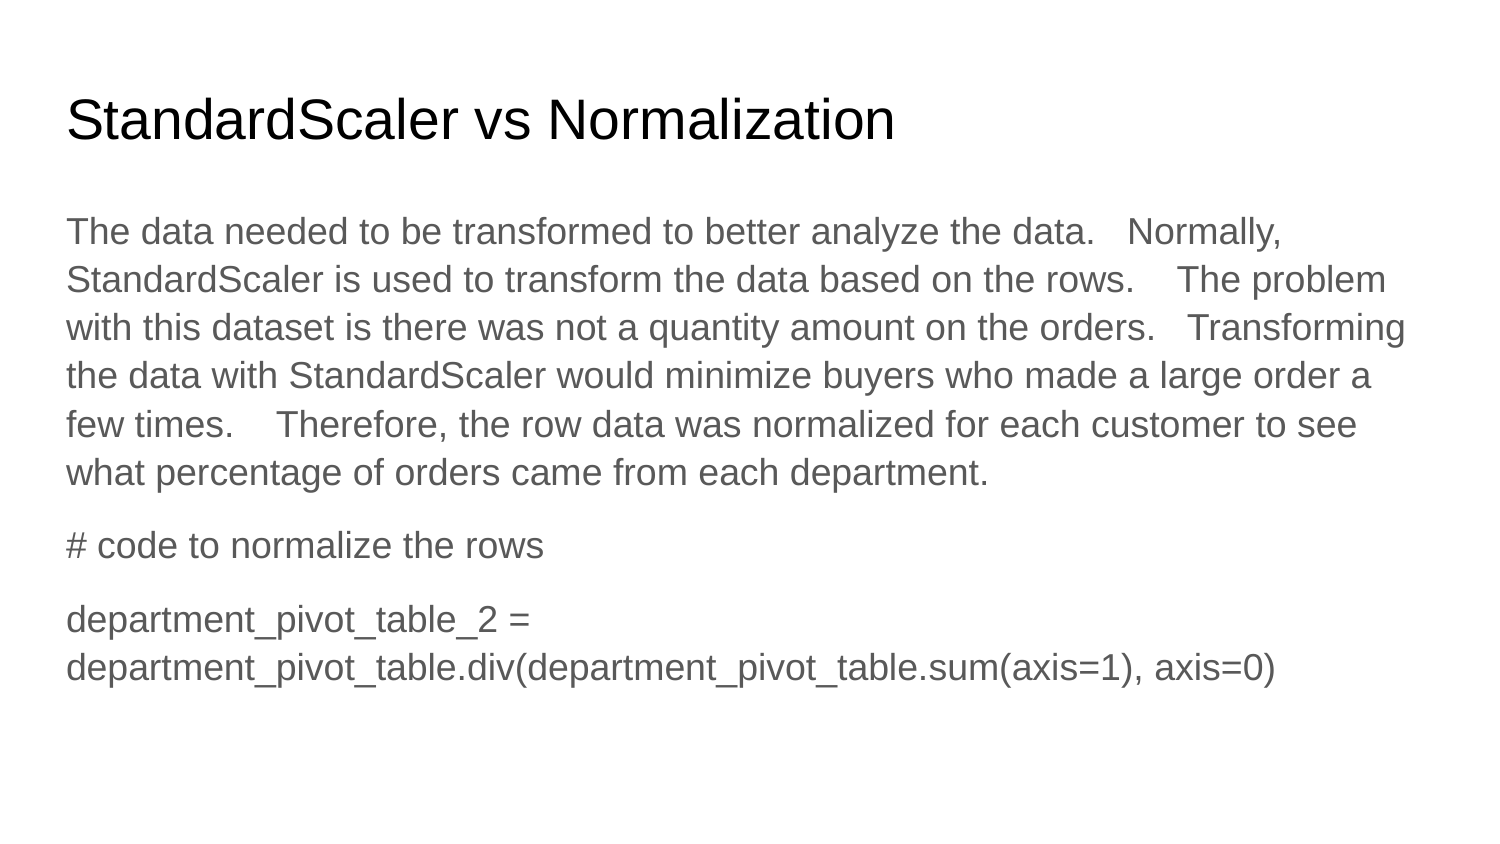

# StandardScaler vs Normalization
The data needed to be transformed to better analyze the data.   Normally, StandardScaler is used to transform the data based on the rows.    The problem with this dataset is there was not a quantity amount on the orders.   Transforming the data with StandardScaler would minimize buyers who made a large order a few times.    Therefore, the row data was normalized for each customer to see what percentage of orders came from each department.
# code to normalize the rows
department_pivot_table_2 = department_pivot_table.div(department_pivot_table.sum(axis=1), axis=0)